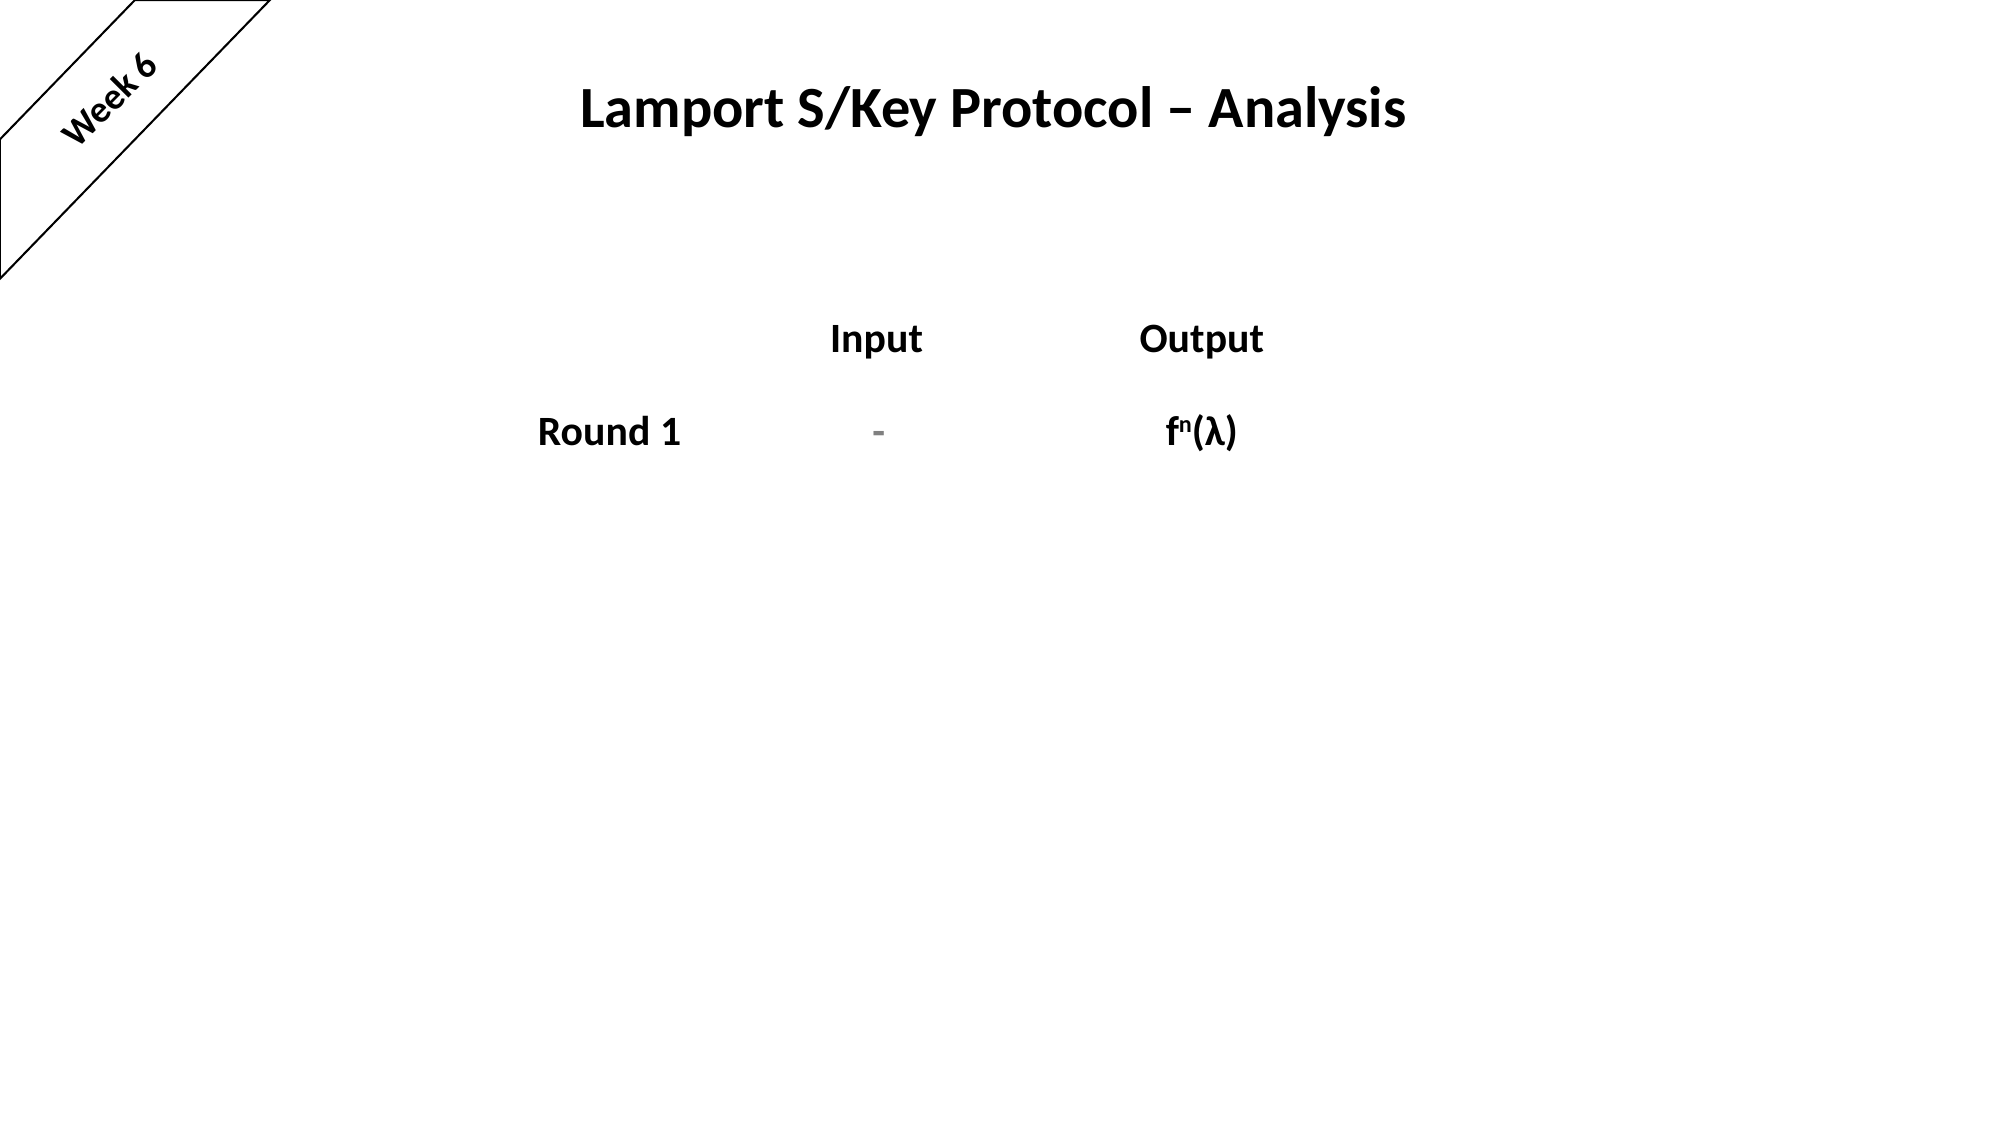

# Lamport S/Key Protocol – Analysis
Week 6

Input

Output
Round 1
-
fn(λ)